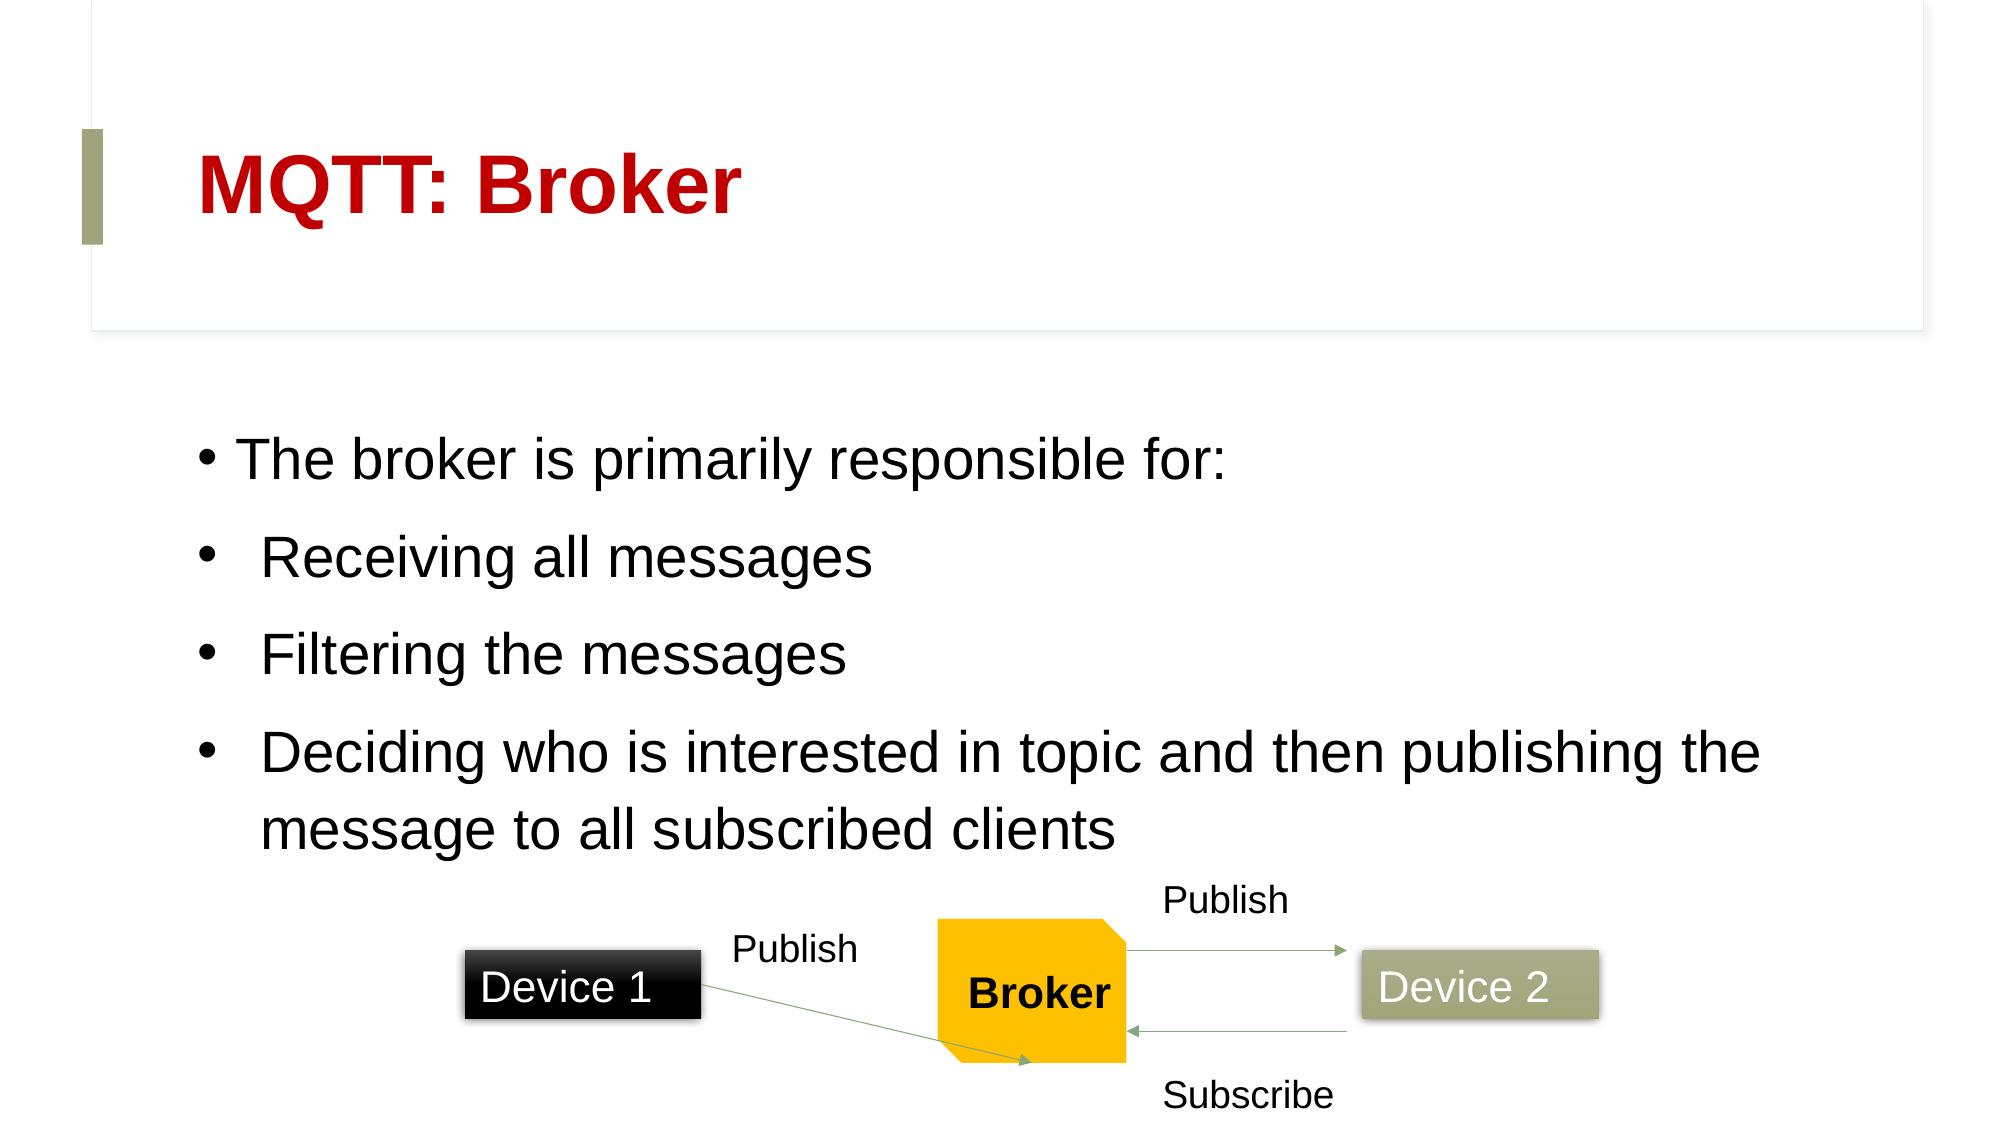

# MQTT: Broker
The broker is primarily responsible for:
Receiving all messages
Filtering the messages
Deciding who is interested in topic and then publishing the message to all subscribed clients
Publish
Publish

Device 1
Device 2
Subscribe
Broker